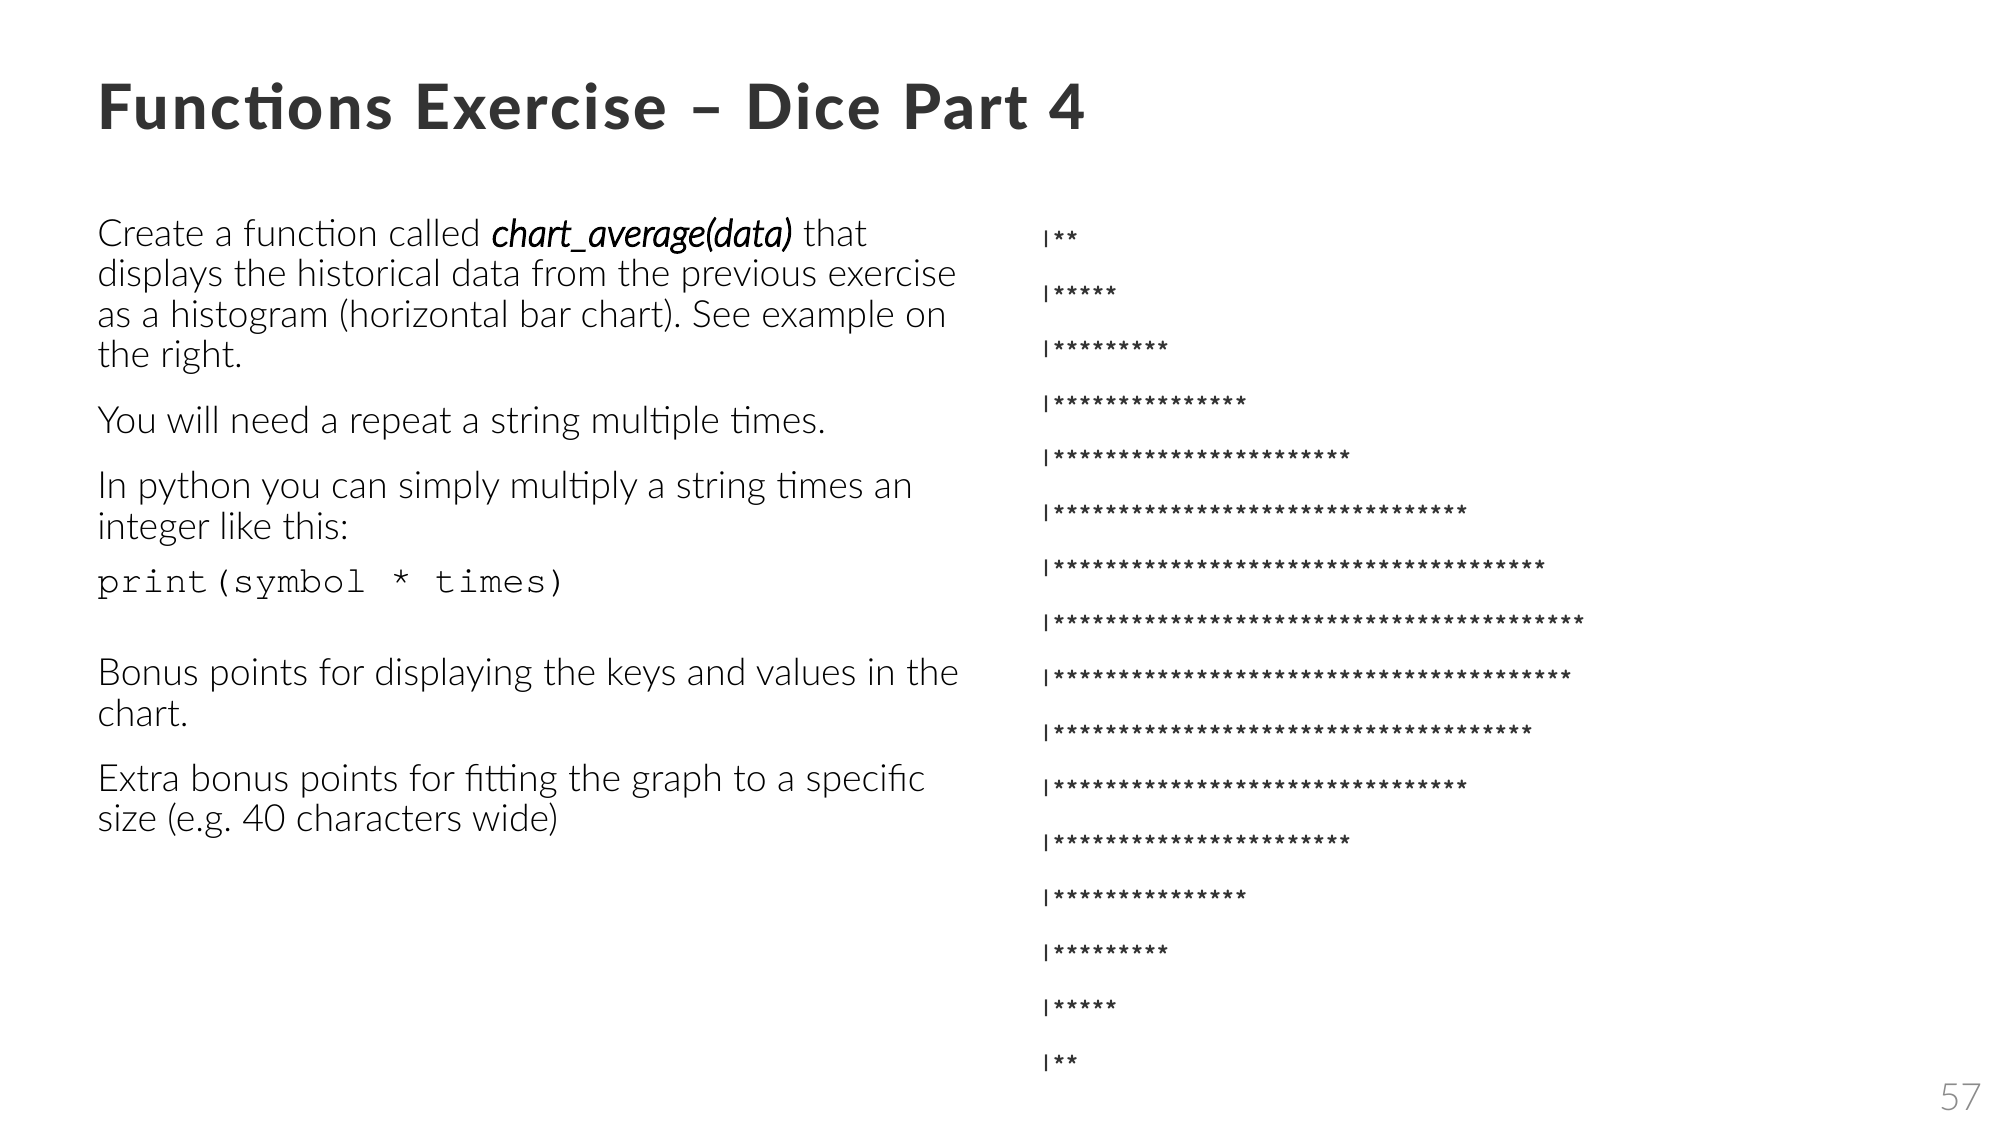

# Functions Exercise – Dice Part 4

Create a function called chart_average(data) that displays the historical data from the previous exercise as a histogram (horizontal bar chart). See example on the right.
You will need a repeat a string multiple times.
In python you can simply multiply a string times an integer like this:
print(symbol * times)

Bonus points for displaying the keys and values in the chart.
Extra bonus points for fitting the graph to a specific size (e.g. 40 characters wide)

|**
|*****
|*********
|***************
|***********************
|********************************
|**************************************
|*****************************************
|****************************************
|*************************************
|********************************
|***********************
|***************
|*********
|*****
|**

57